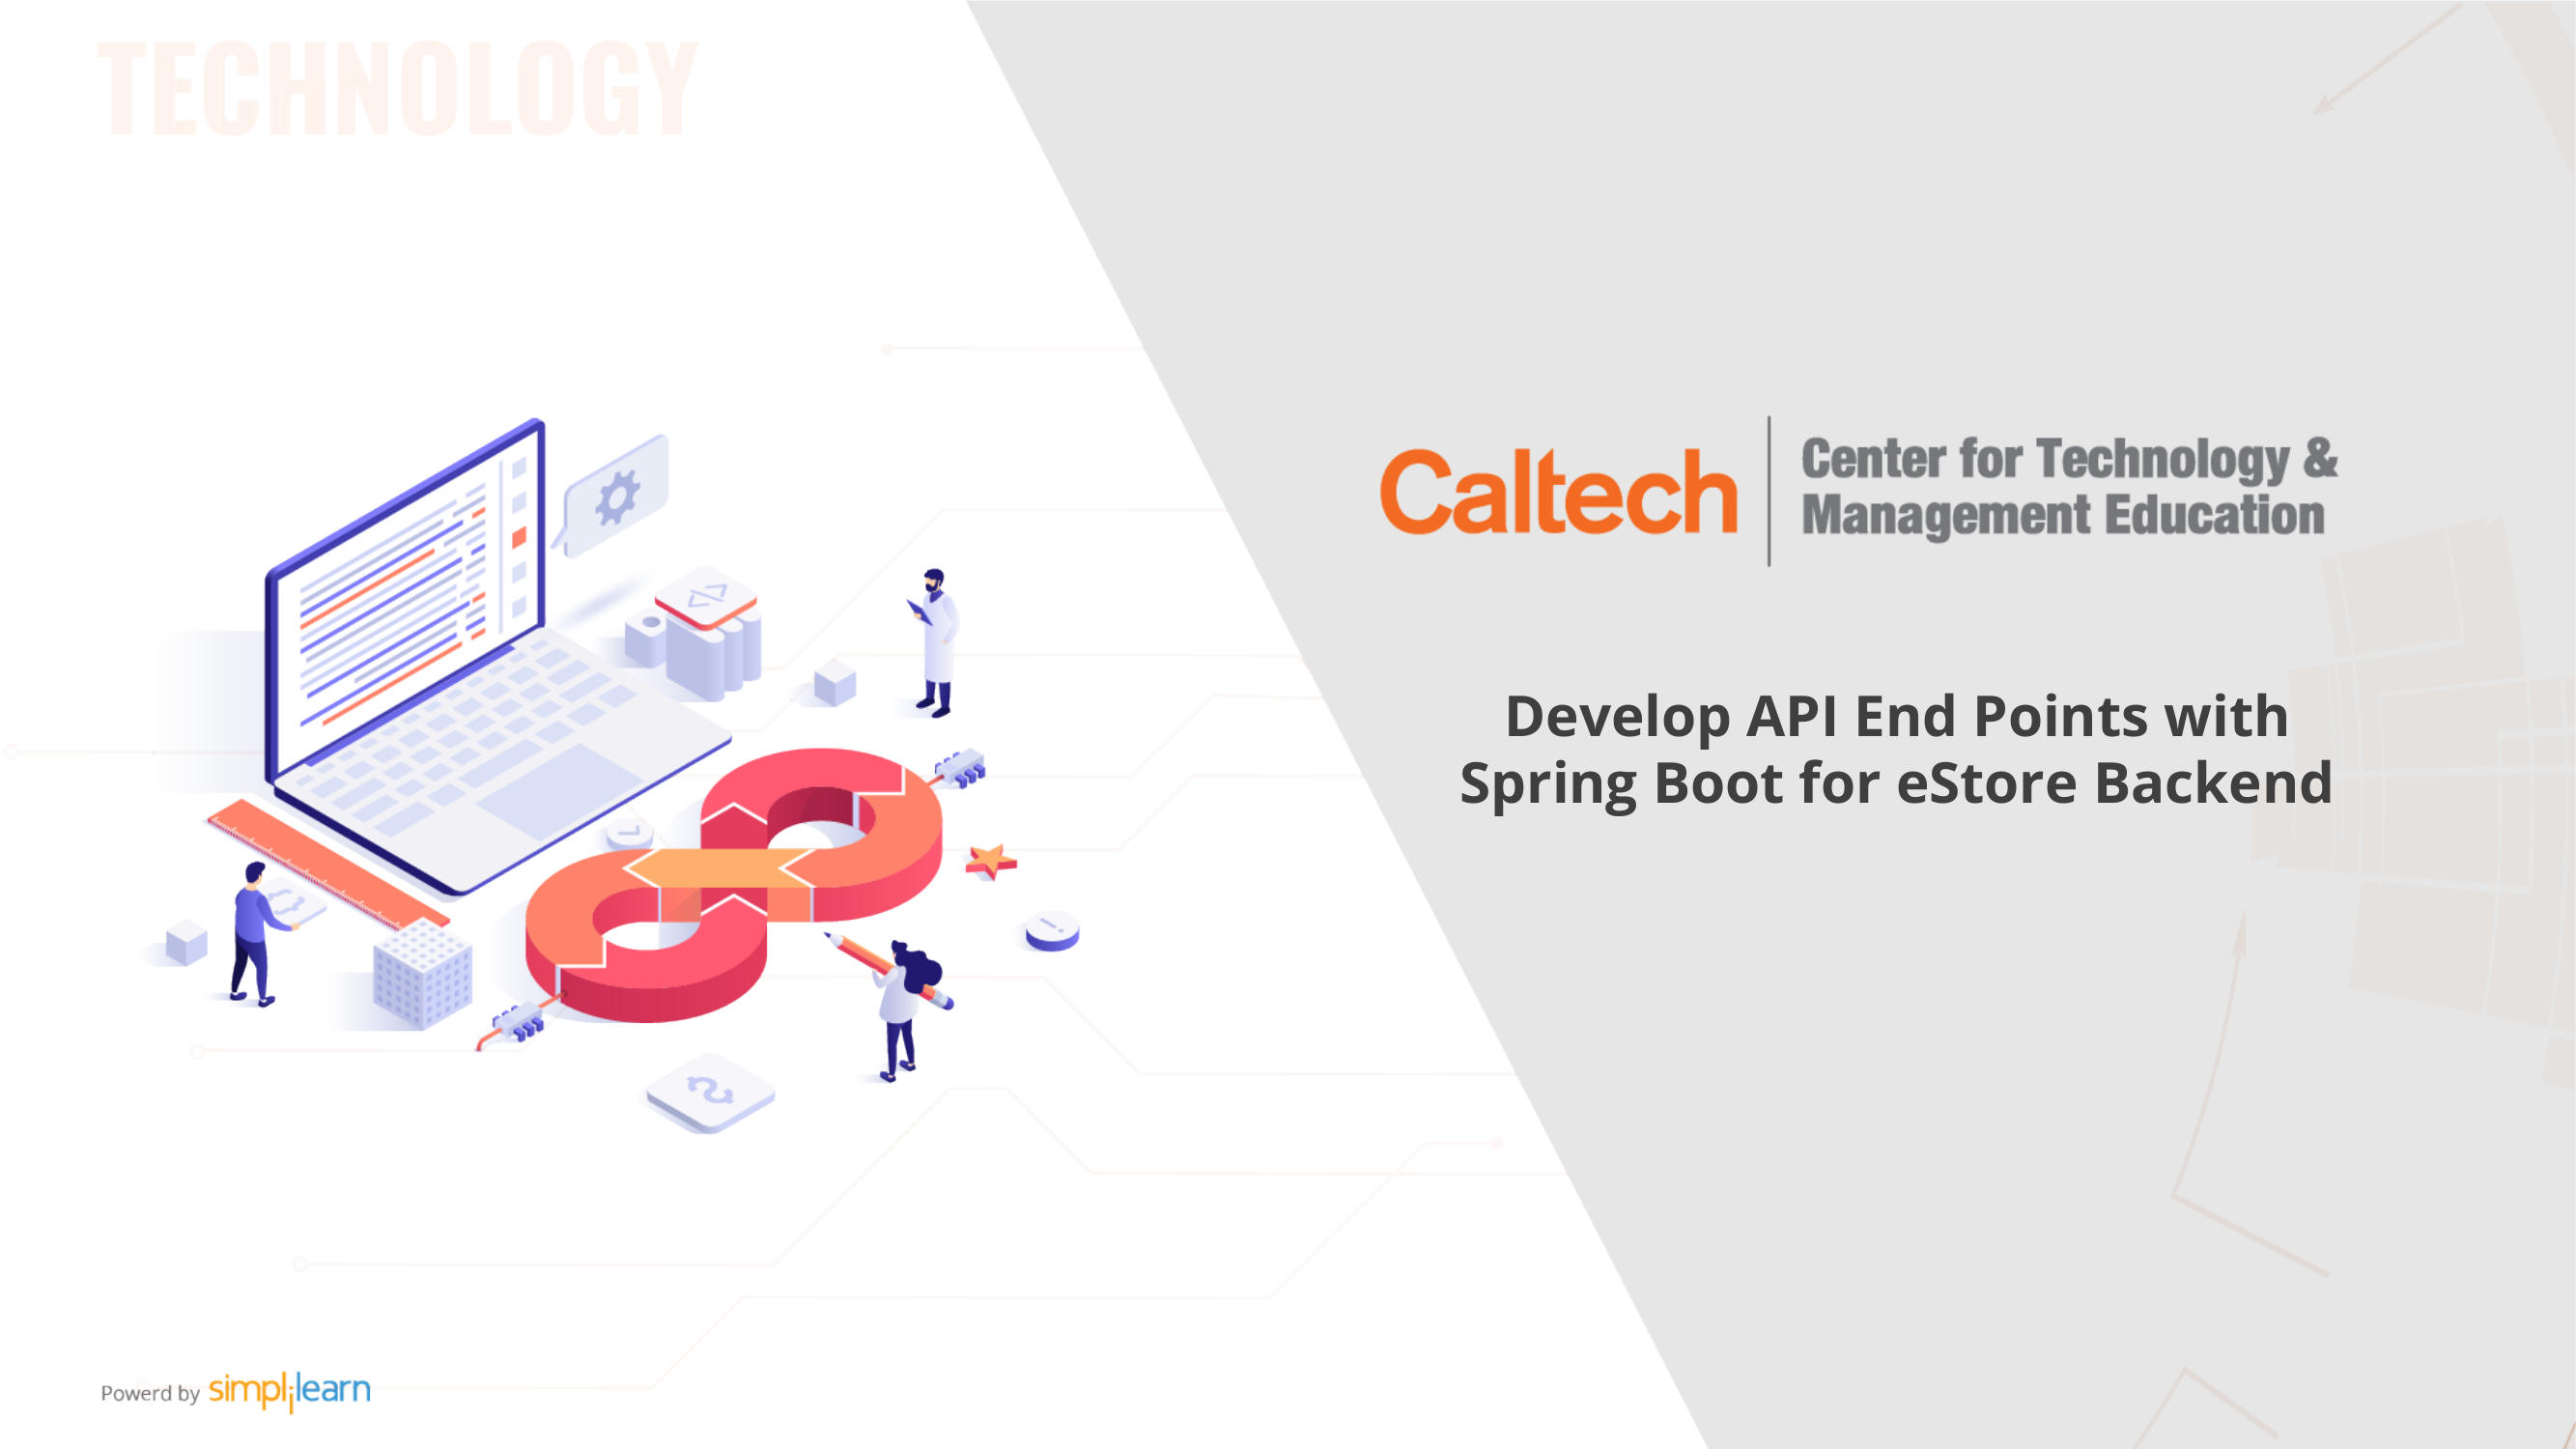

Develop API End Points with Spring Boot for eStore Backend